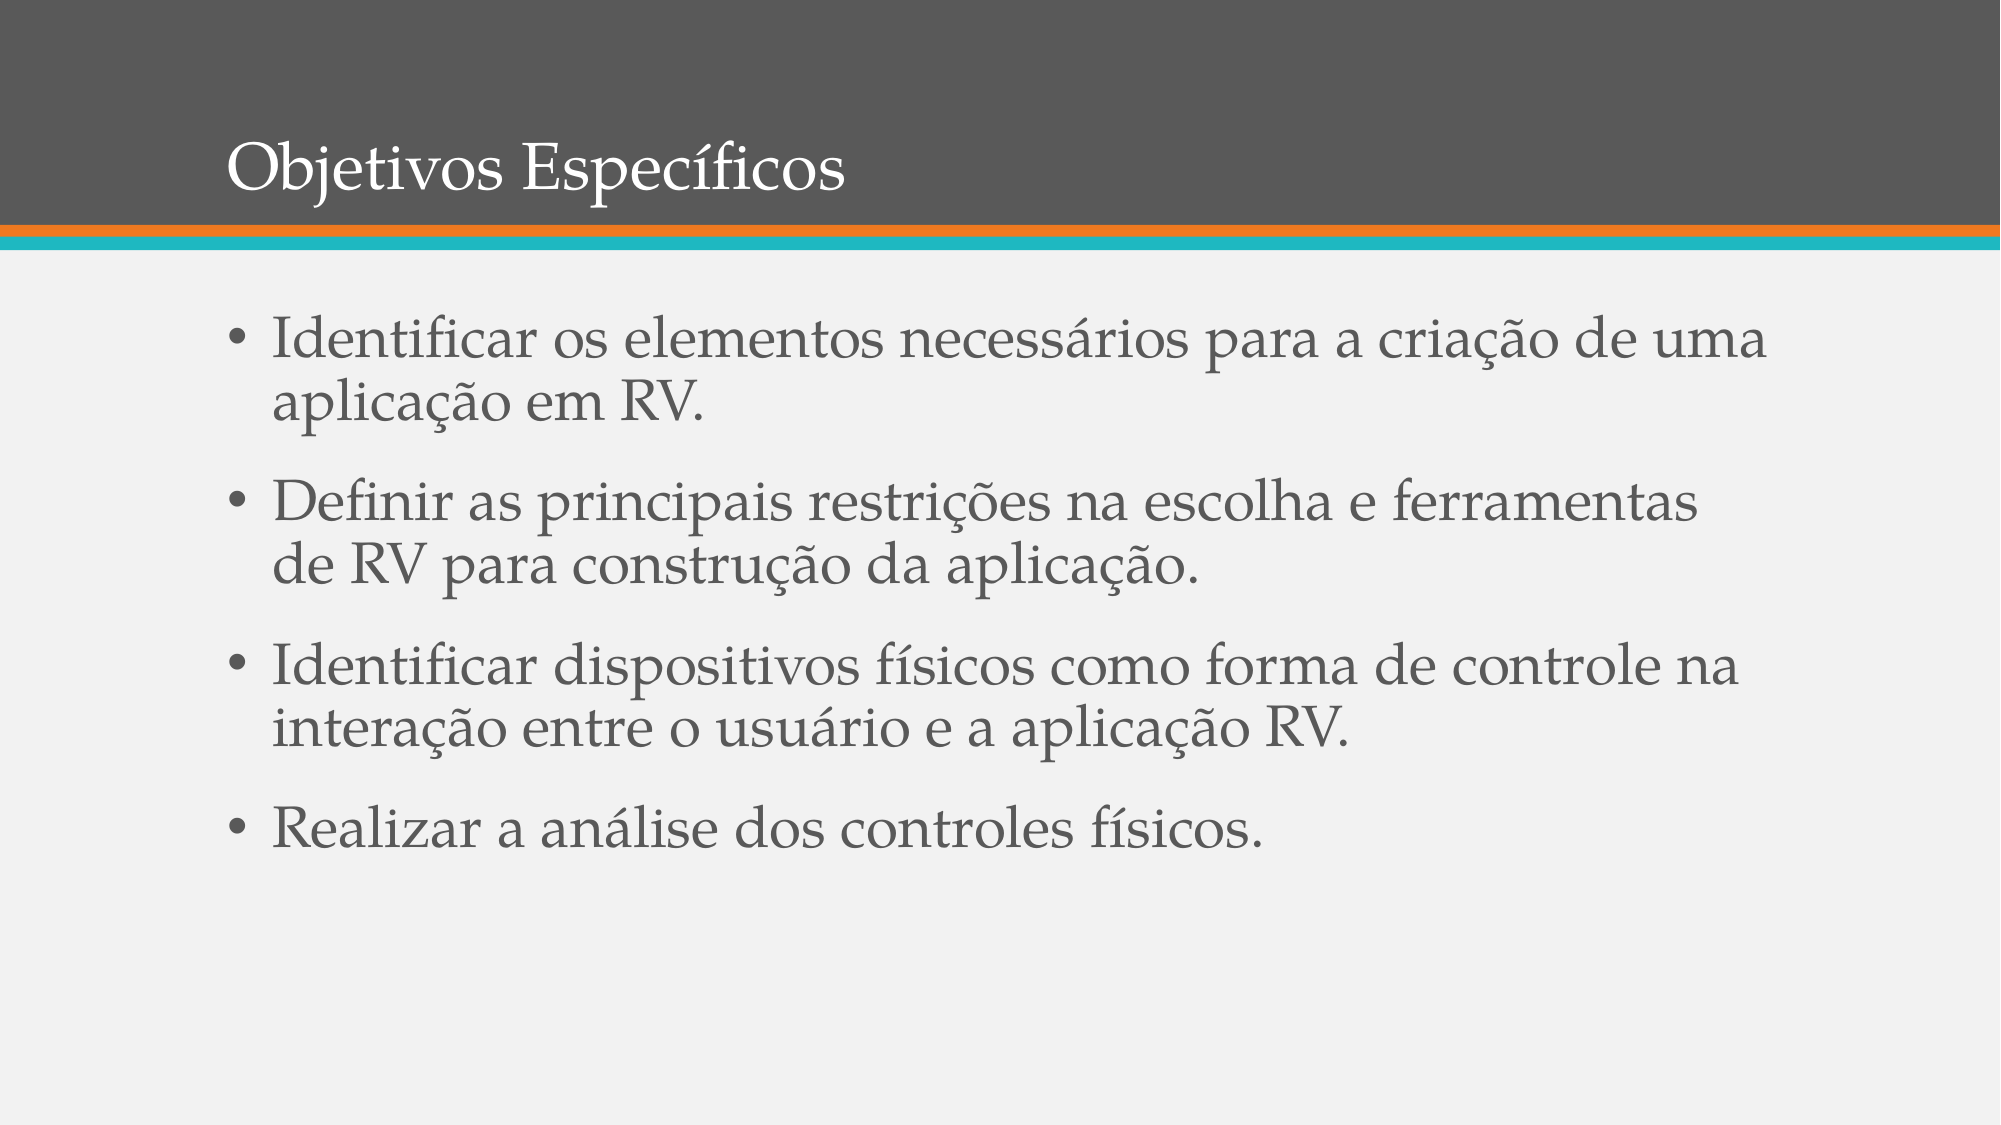

# Objetivos Específicos
Identificar os elementos necessários para a criação de uma aplicação em RV.
Definir as principais restrições na escolha e ferramentas de RV para construção da aplicação.
Identificar dispositivos físicos como forma de controle na interação entre o usuário e a aplicação RV.
Realizar a análise dos controles físicos.